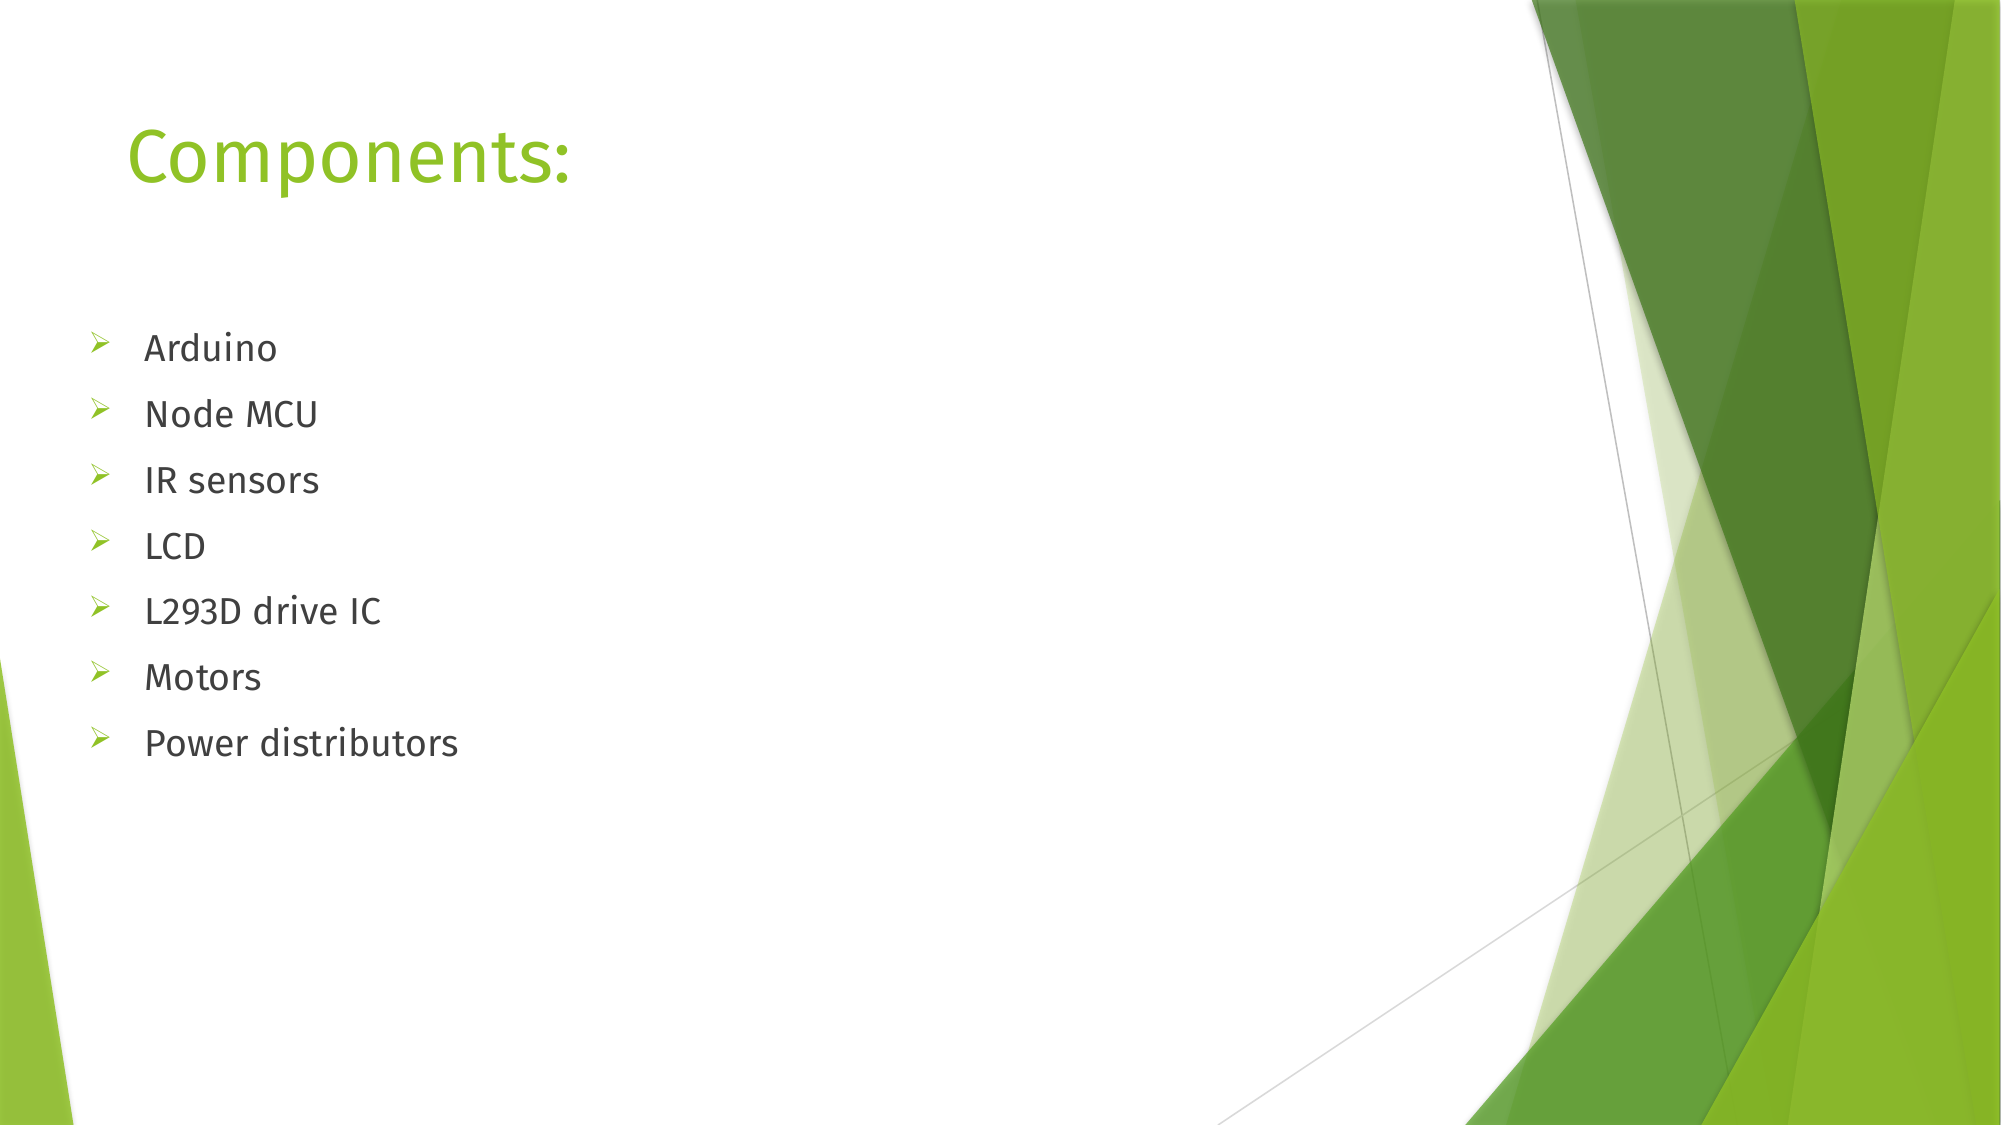

# Components:
Arduino
Node MCU
IR sensors
LCD
L293D drive IC
Motors
Power distributors